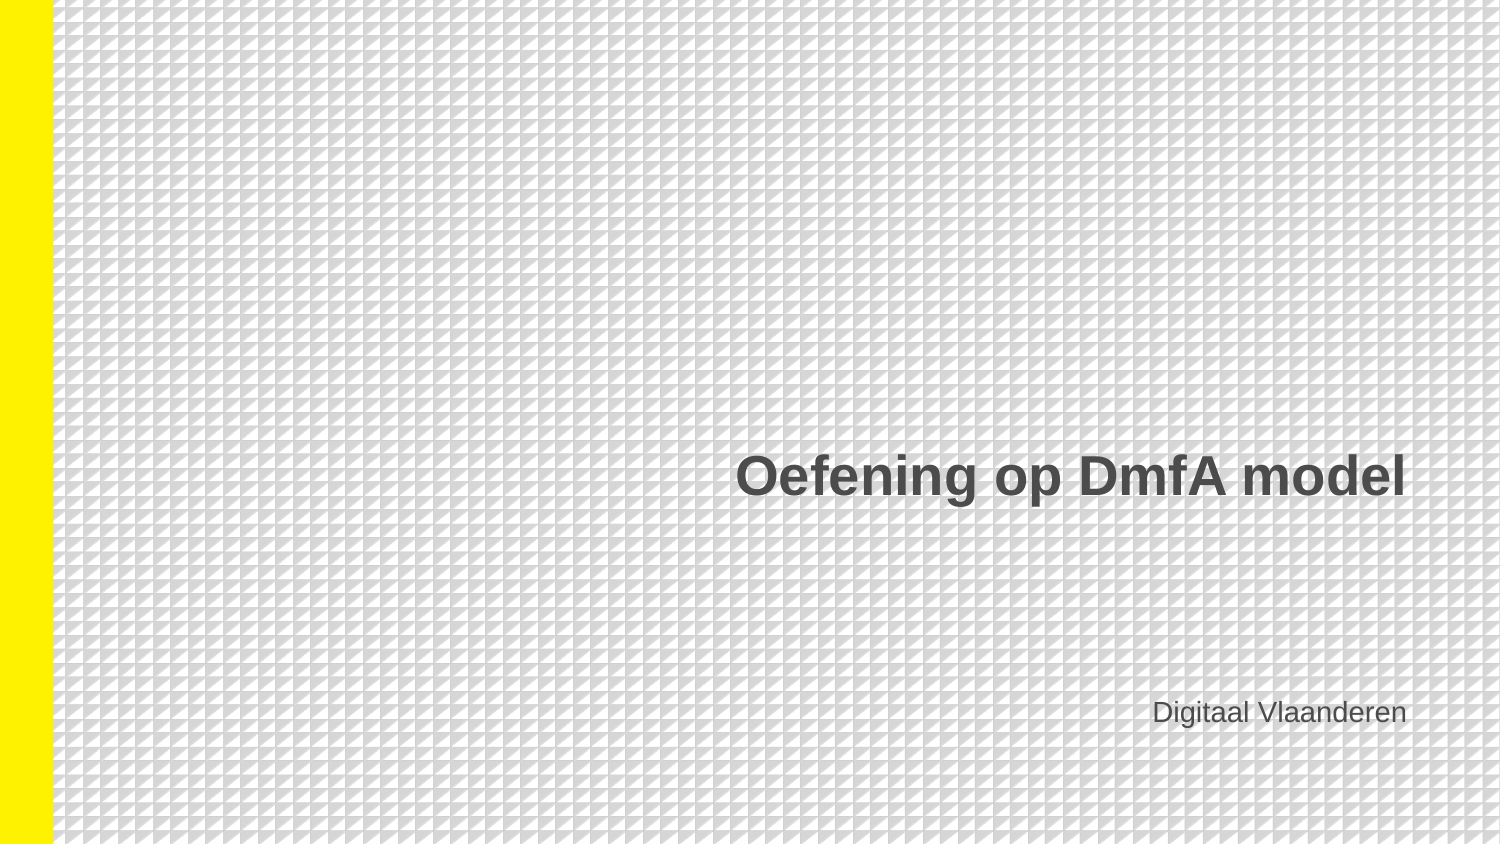

# Oefening op DmfA model

Digitaal Vlaanderen